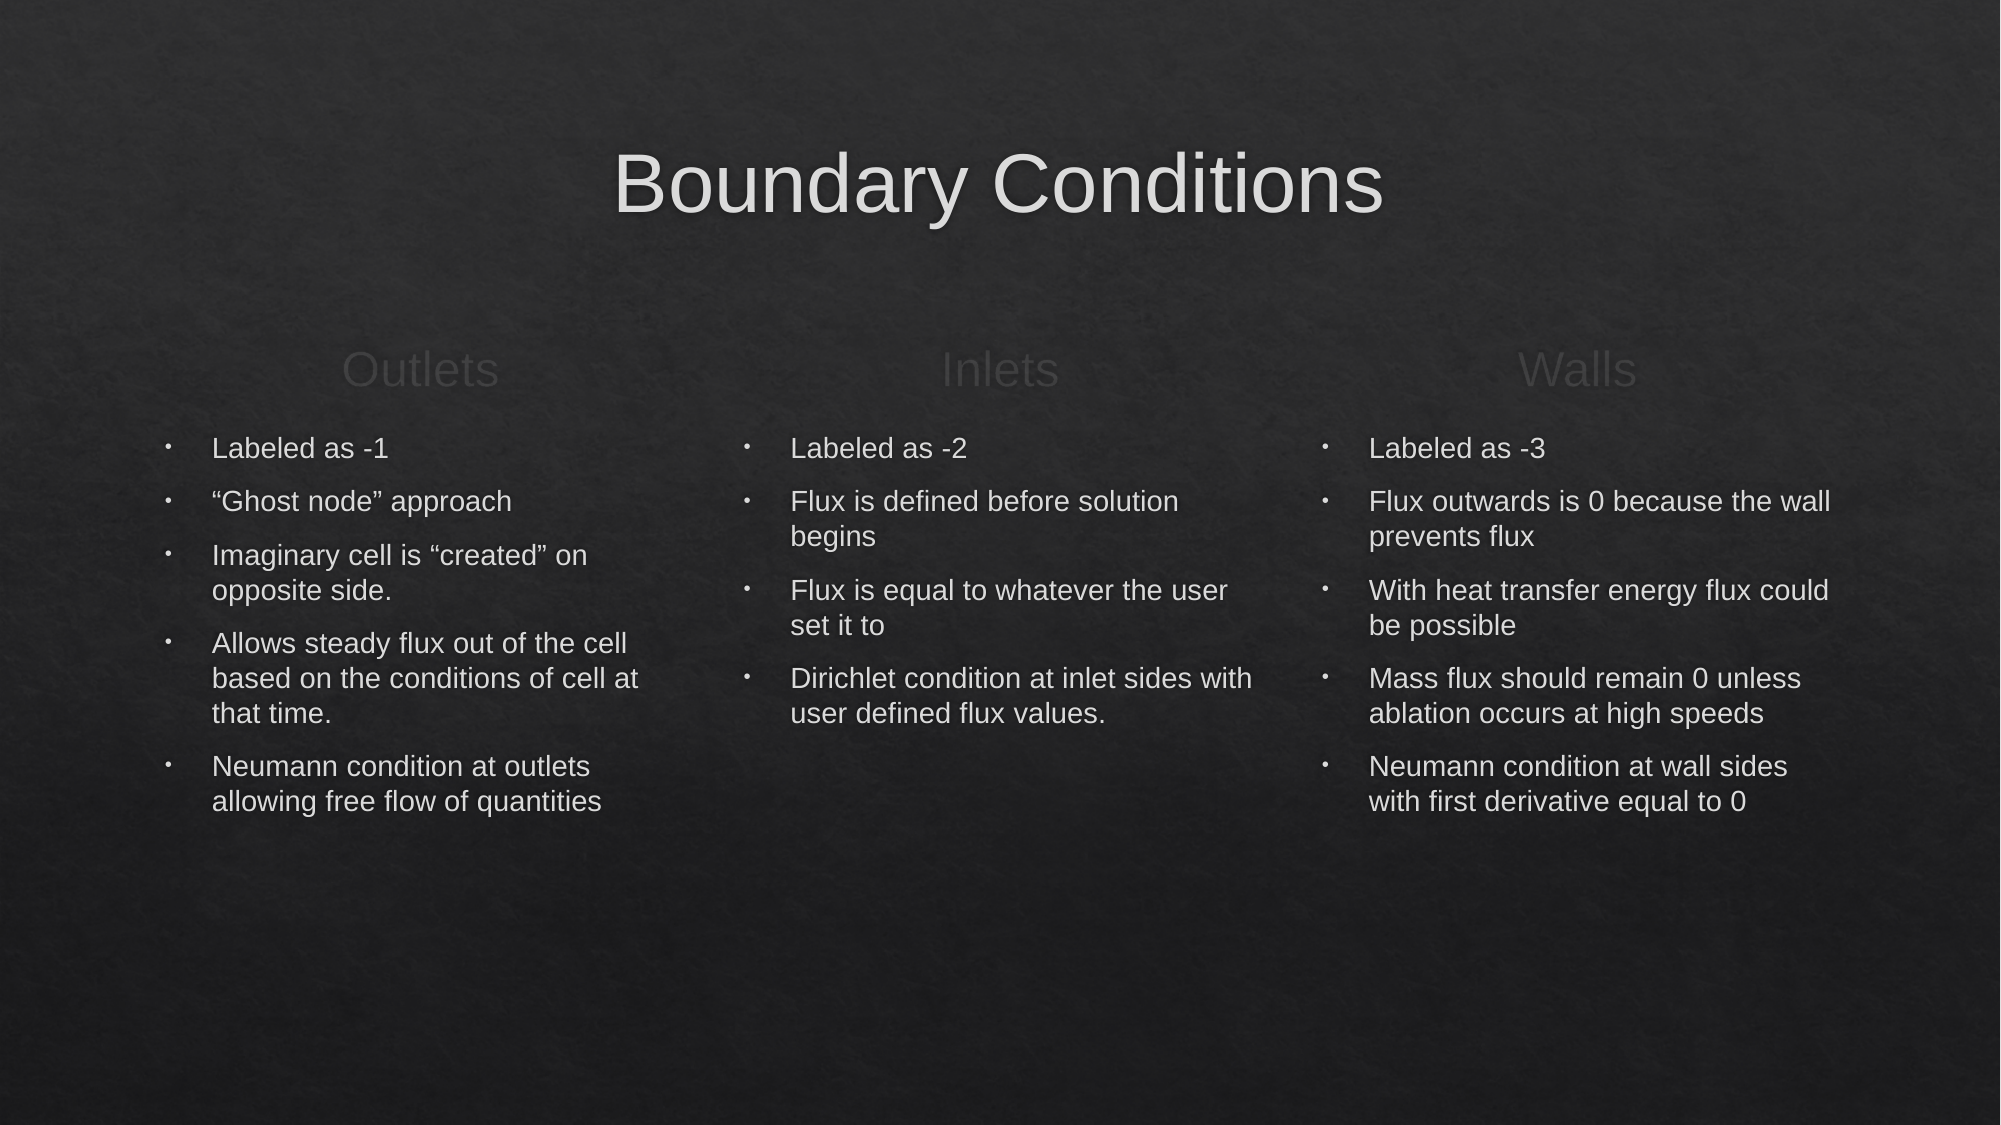

# Boundary Conditions
Outlets
Inlets
Walls
Labeled as -1
“Ghost node” approach
Imaginary cell is “created” on opposite side.
Allows steady flux out of the cell based on the conditions of cell at that time.
Neumann condition at outlets allowing free flow of quantities
Labeled as -2
Flux is defined before solution begins
Flux is equal to whatever the user set it to
Dirichlet condition at inlet sides with user defined flux values.
Labeled as -3
Flux outwards is 0 because the wall prevents flux
With heat transfer energy flux could be possible
Mass flux should remain 0 unless ablation occurs at high speeds
Neumann condition at wall sides with first derivative equal to 0